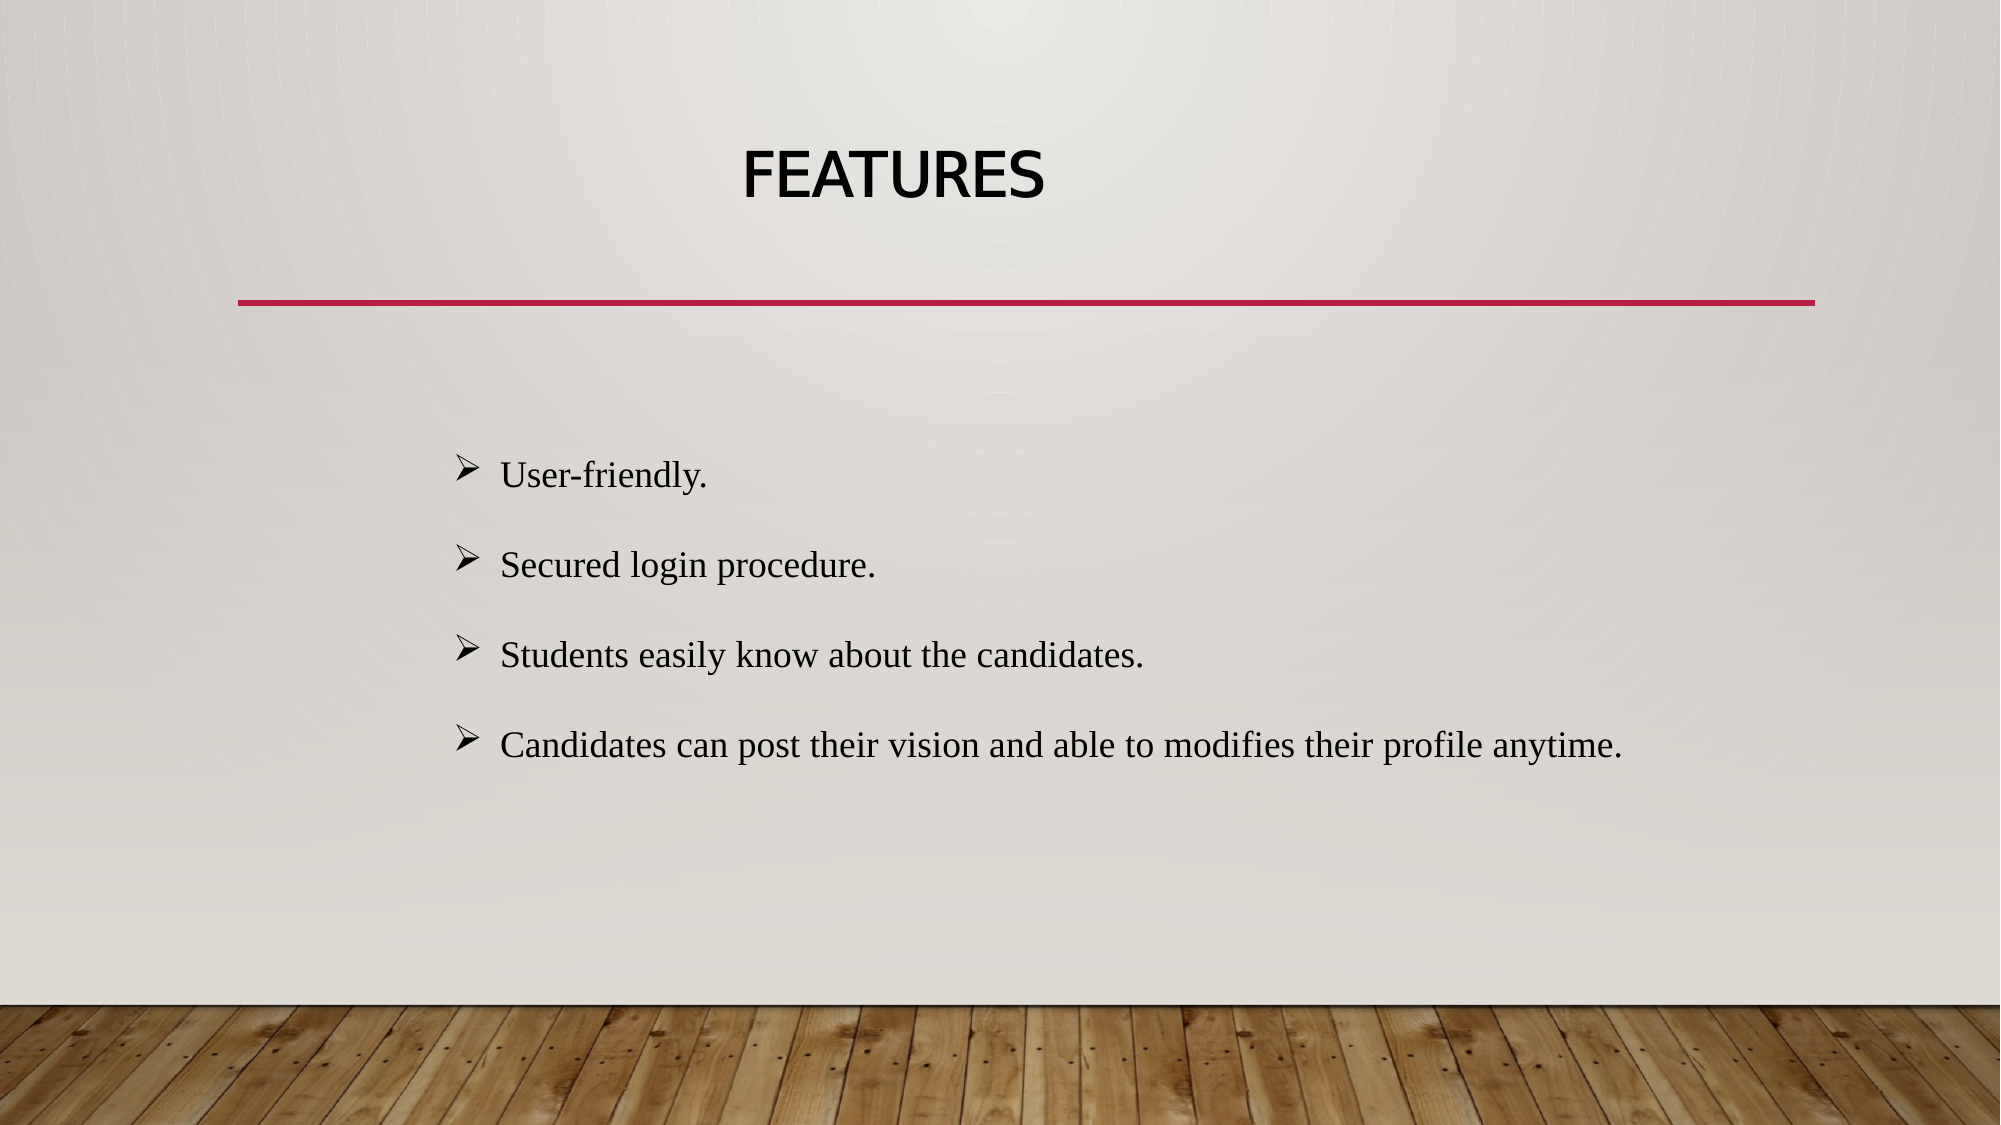

# features
User-friendly.

Secured login procedure.

Students easily know about the candidates.

Candidates can post their vision and able to modifies their profile anytime.